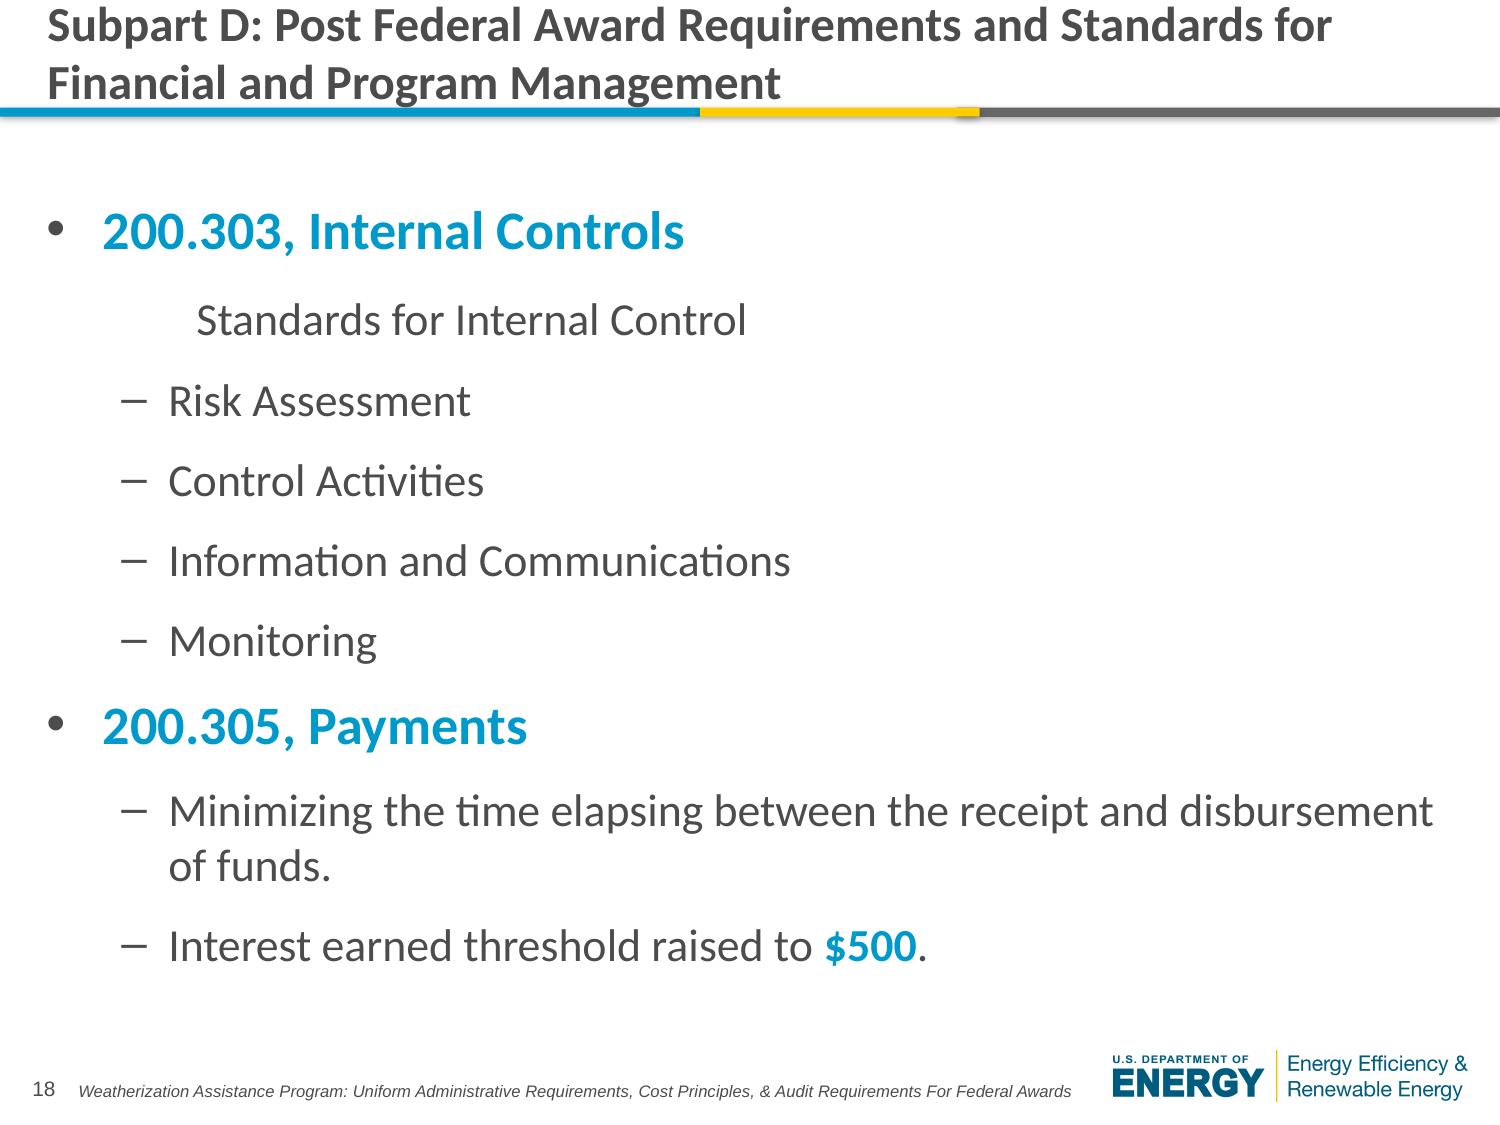

# Subpart D: Post Federal Award Requirements and Standards for Financial and Program Management
200.303, Internal Controls
	Standards for Internal Control
Risk Assessment
Control Activities
Information and Communications
Monitoring
200.305, Payments
Minimizing the time elapsing between the receipt and disbursement of funds.
Interest earned threshold raised to $500.